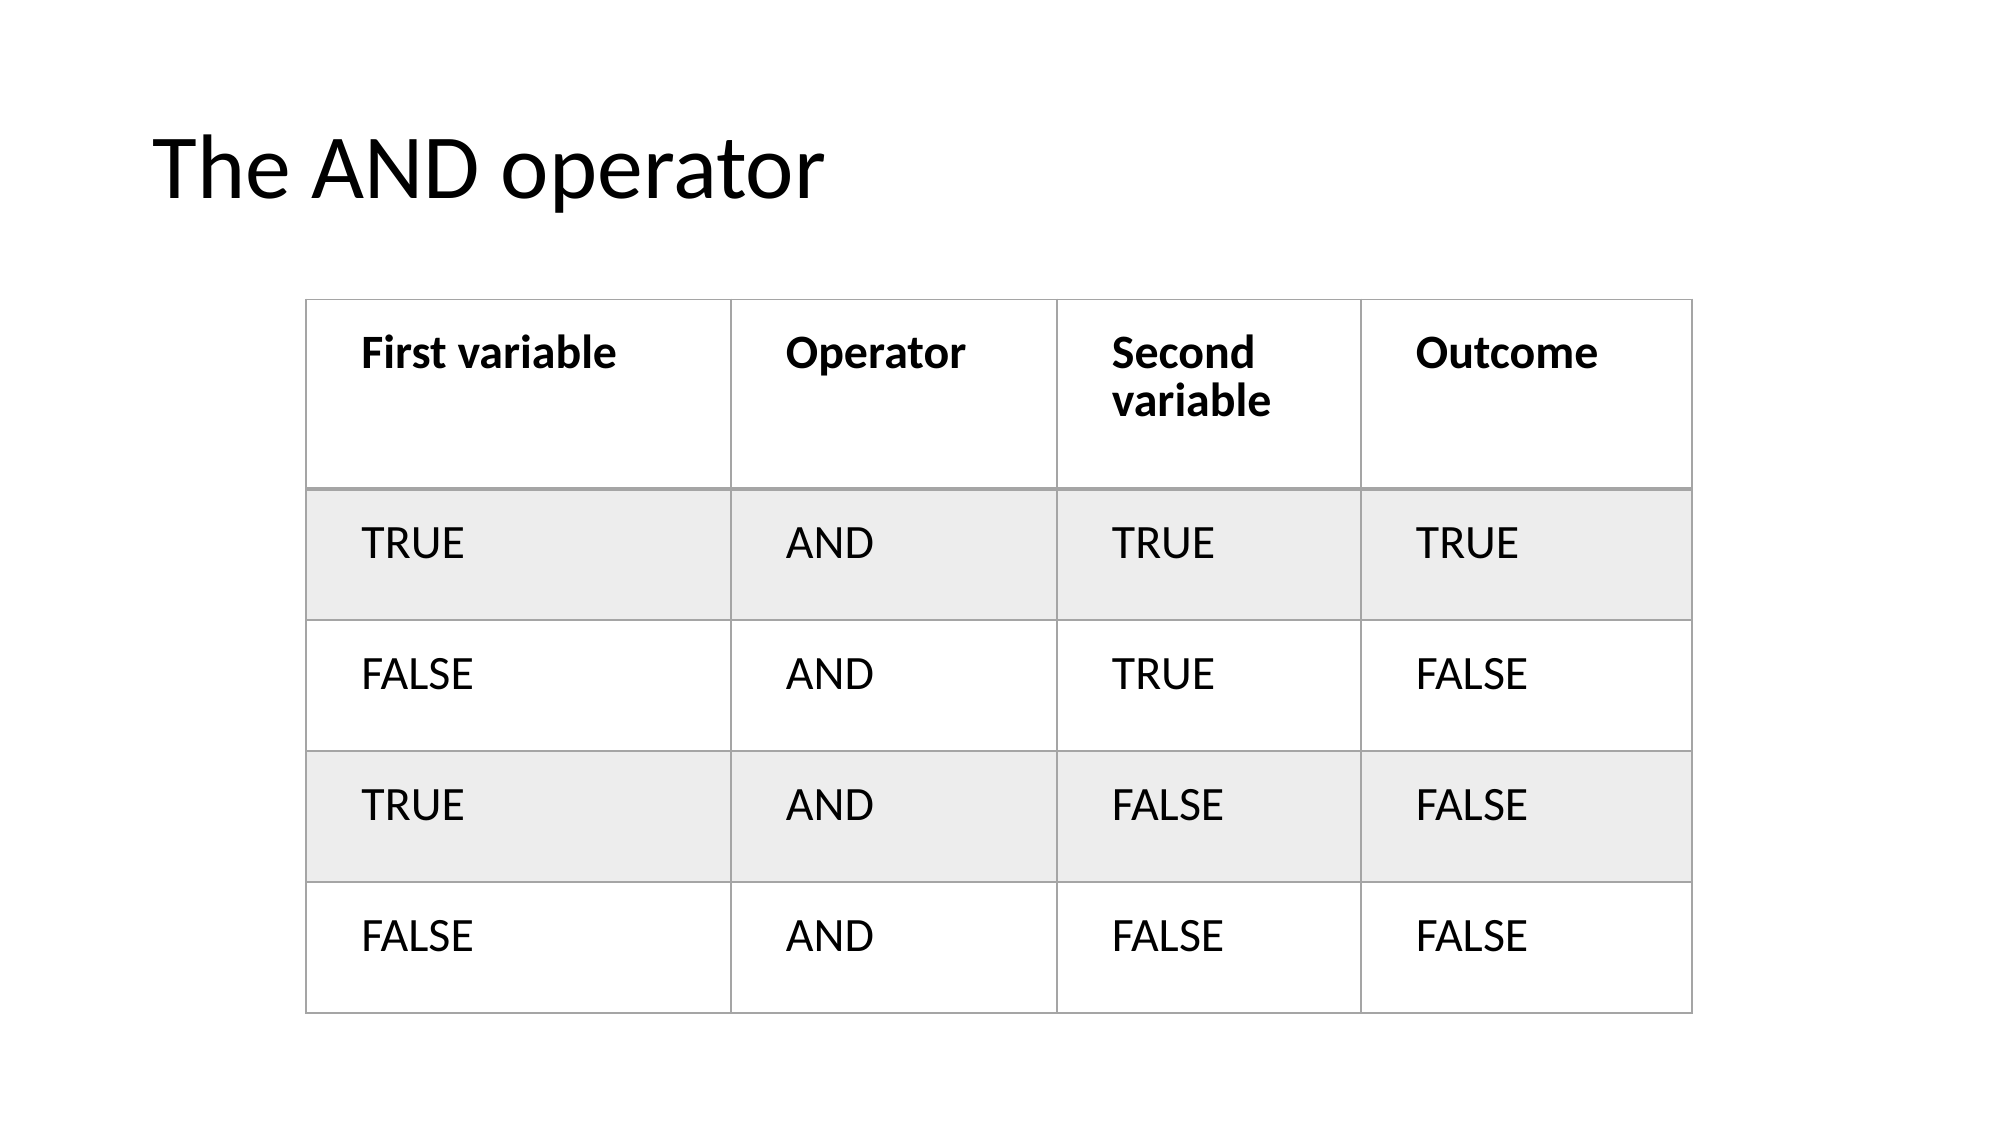

# The AND operator
| First variable | Operator | Second variable | Outcome |
| --- | --- | --- | --- |
| TRUE | AND | TRUE | TRUE |
| FALSE | AND | TRUE | FALSE |
| TRUE | AND | FALSE | FALSE |
| FALSE | AND | FALSE | FALSE |